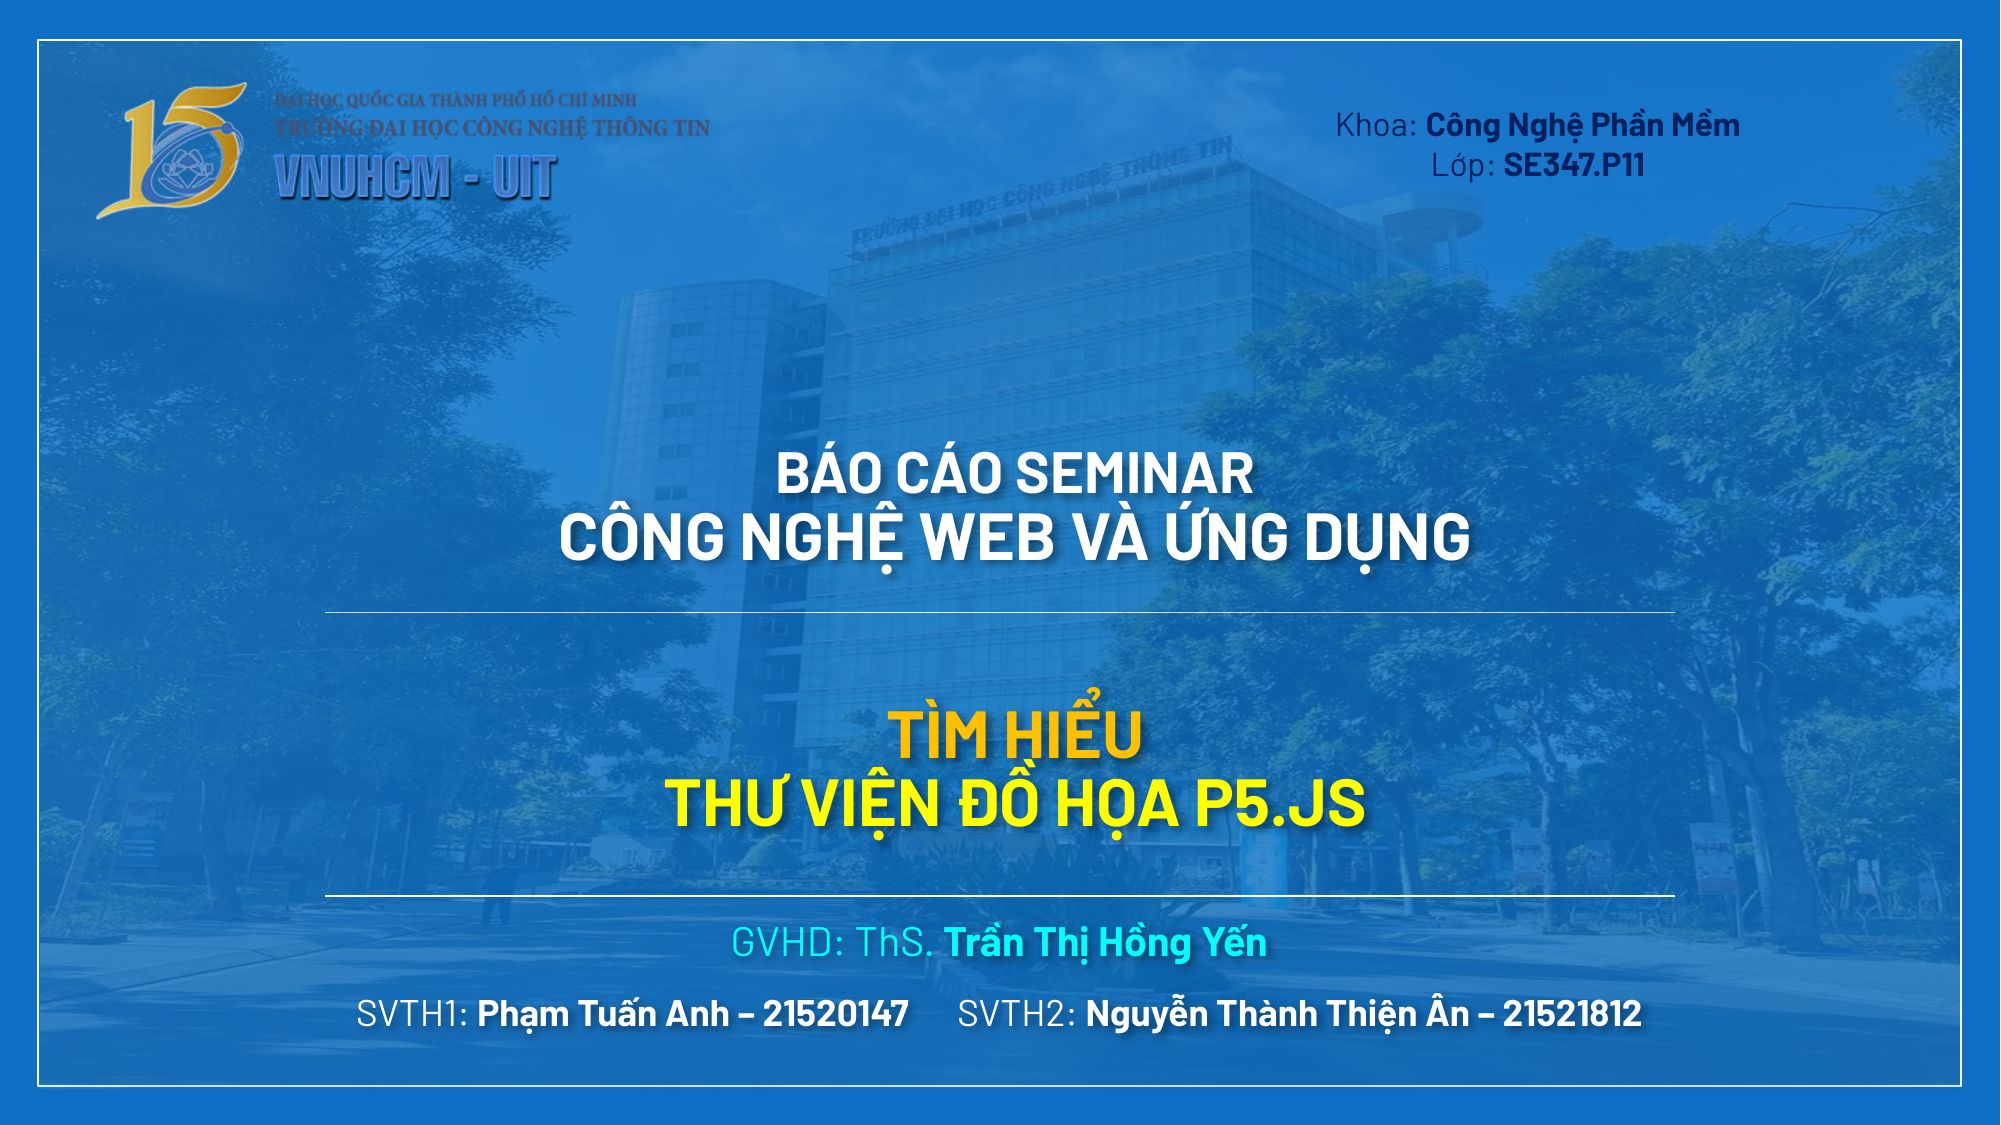

Khoa: Công Nghệ Phần Mềm
Lớp: SE347.P11
BÁO CÁO SEMINAR
CÔNG NGHỆ WEB và ứng dụng
# TÌM HIỂU THƯ VIỆN ĐỒ HỌA P5.JS
GVHD: ThS. Trần Thị Hồng Yến
SVTH1: Phạm Tuấn Anh – 21520147		 SVTH2: Nguyễn Thành Thiện Ân – 21521812